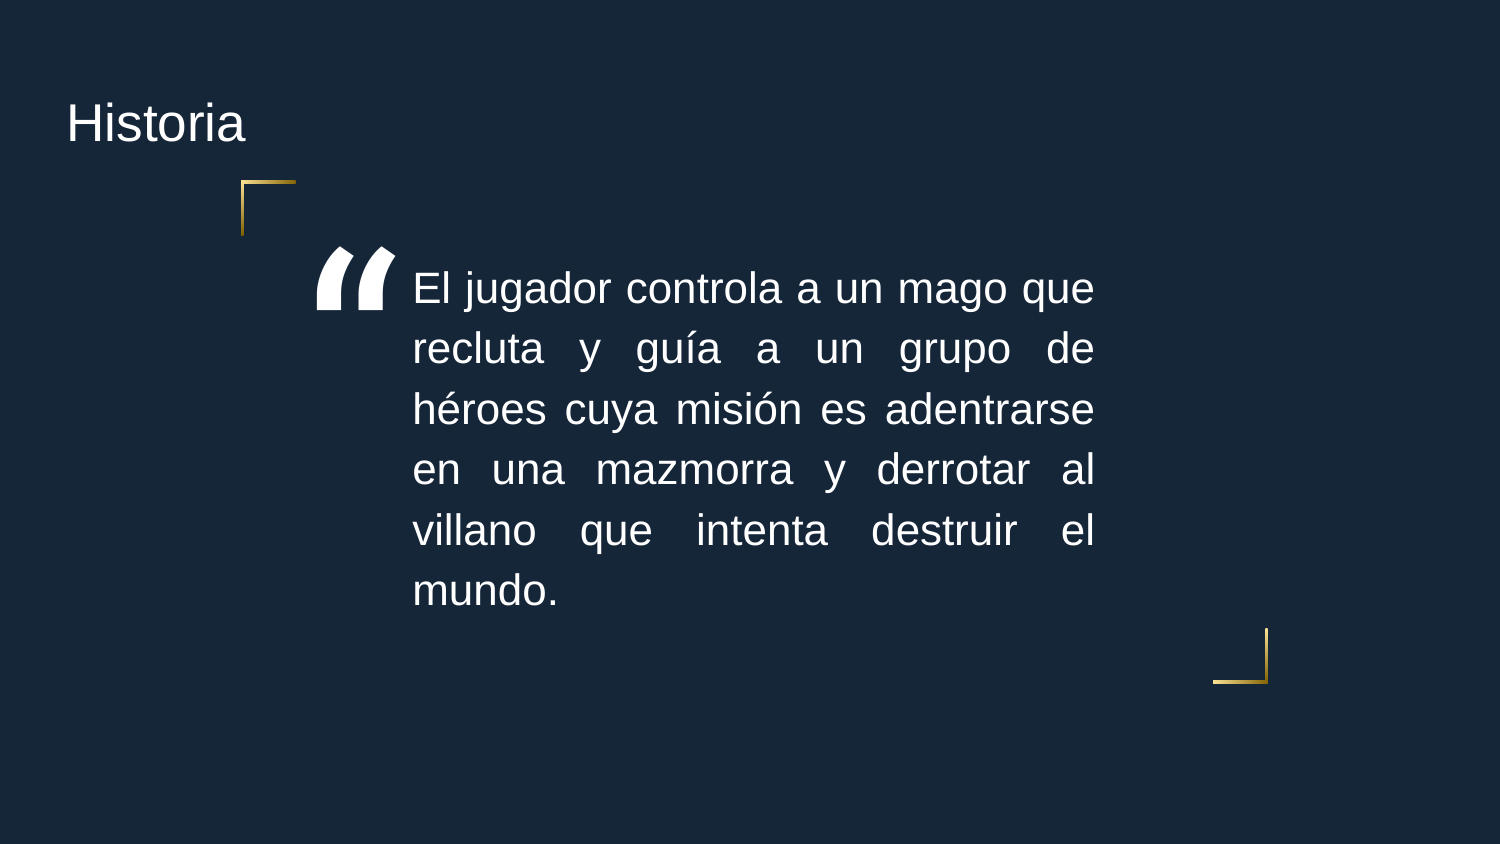

Historia
El jugador controla a un mago que recluta y guía a un grupo de héroes cuya misión es adentrarse en una mazmorra y derrotar al villano que intenta destruir el mundo.